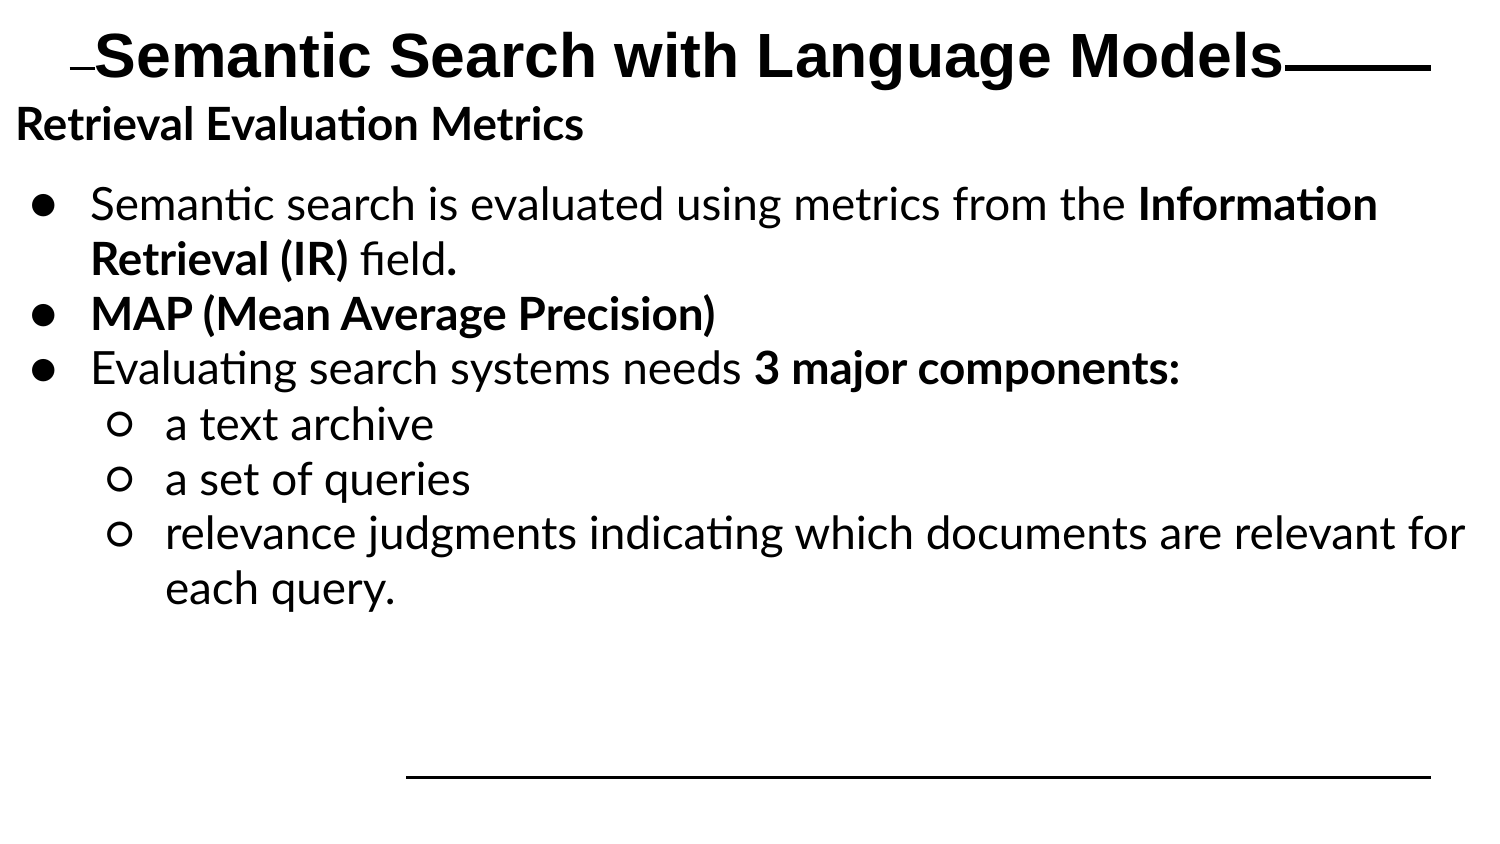

# Semantic Search with Language Models
Retrieval Evaluation Metrics
Semantic search is evaluated using metrics from the Information Retrieval (IR) field.
MAP (Mean Average Precision)
Evaluating search systems needs 3 major components:
a text archive
a set of queries
relevance judgments indicating which documents are relevant for each query.